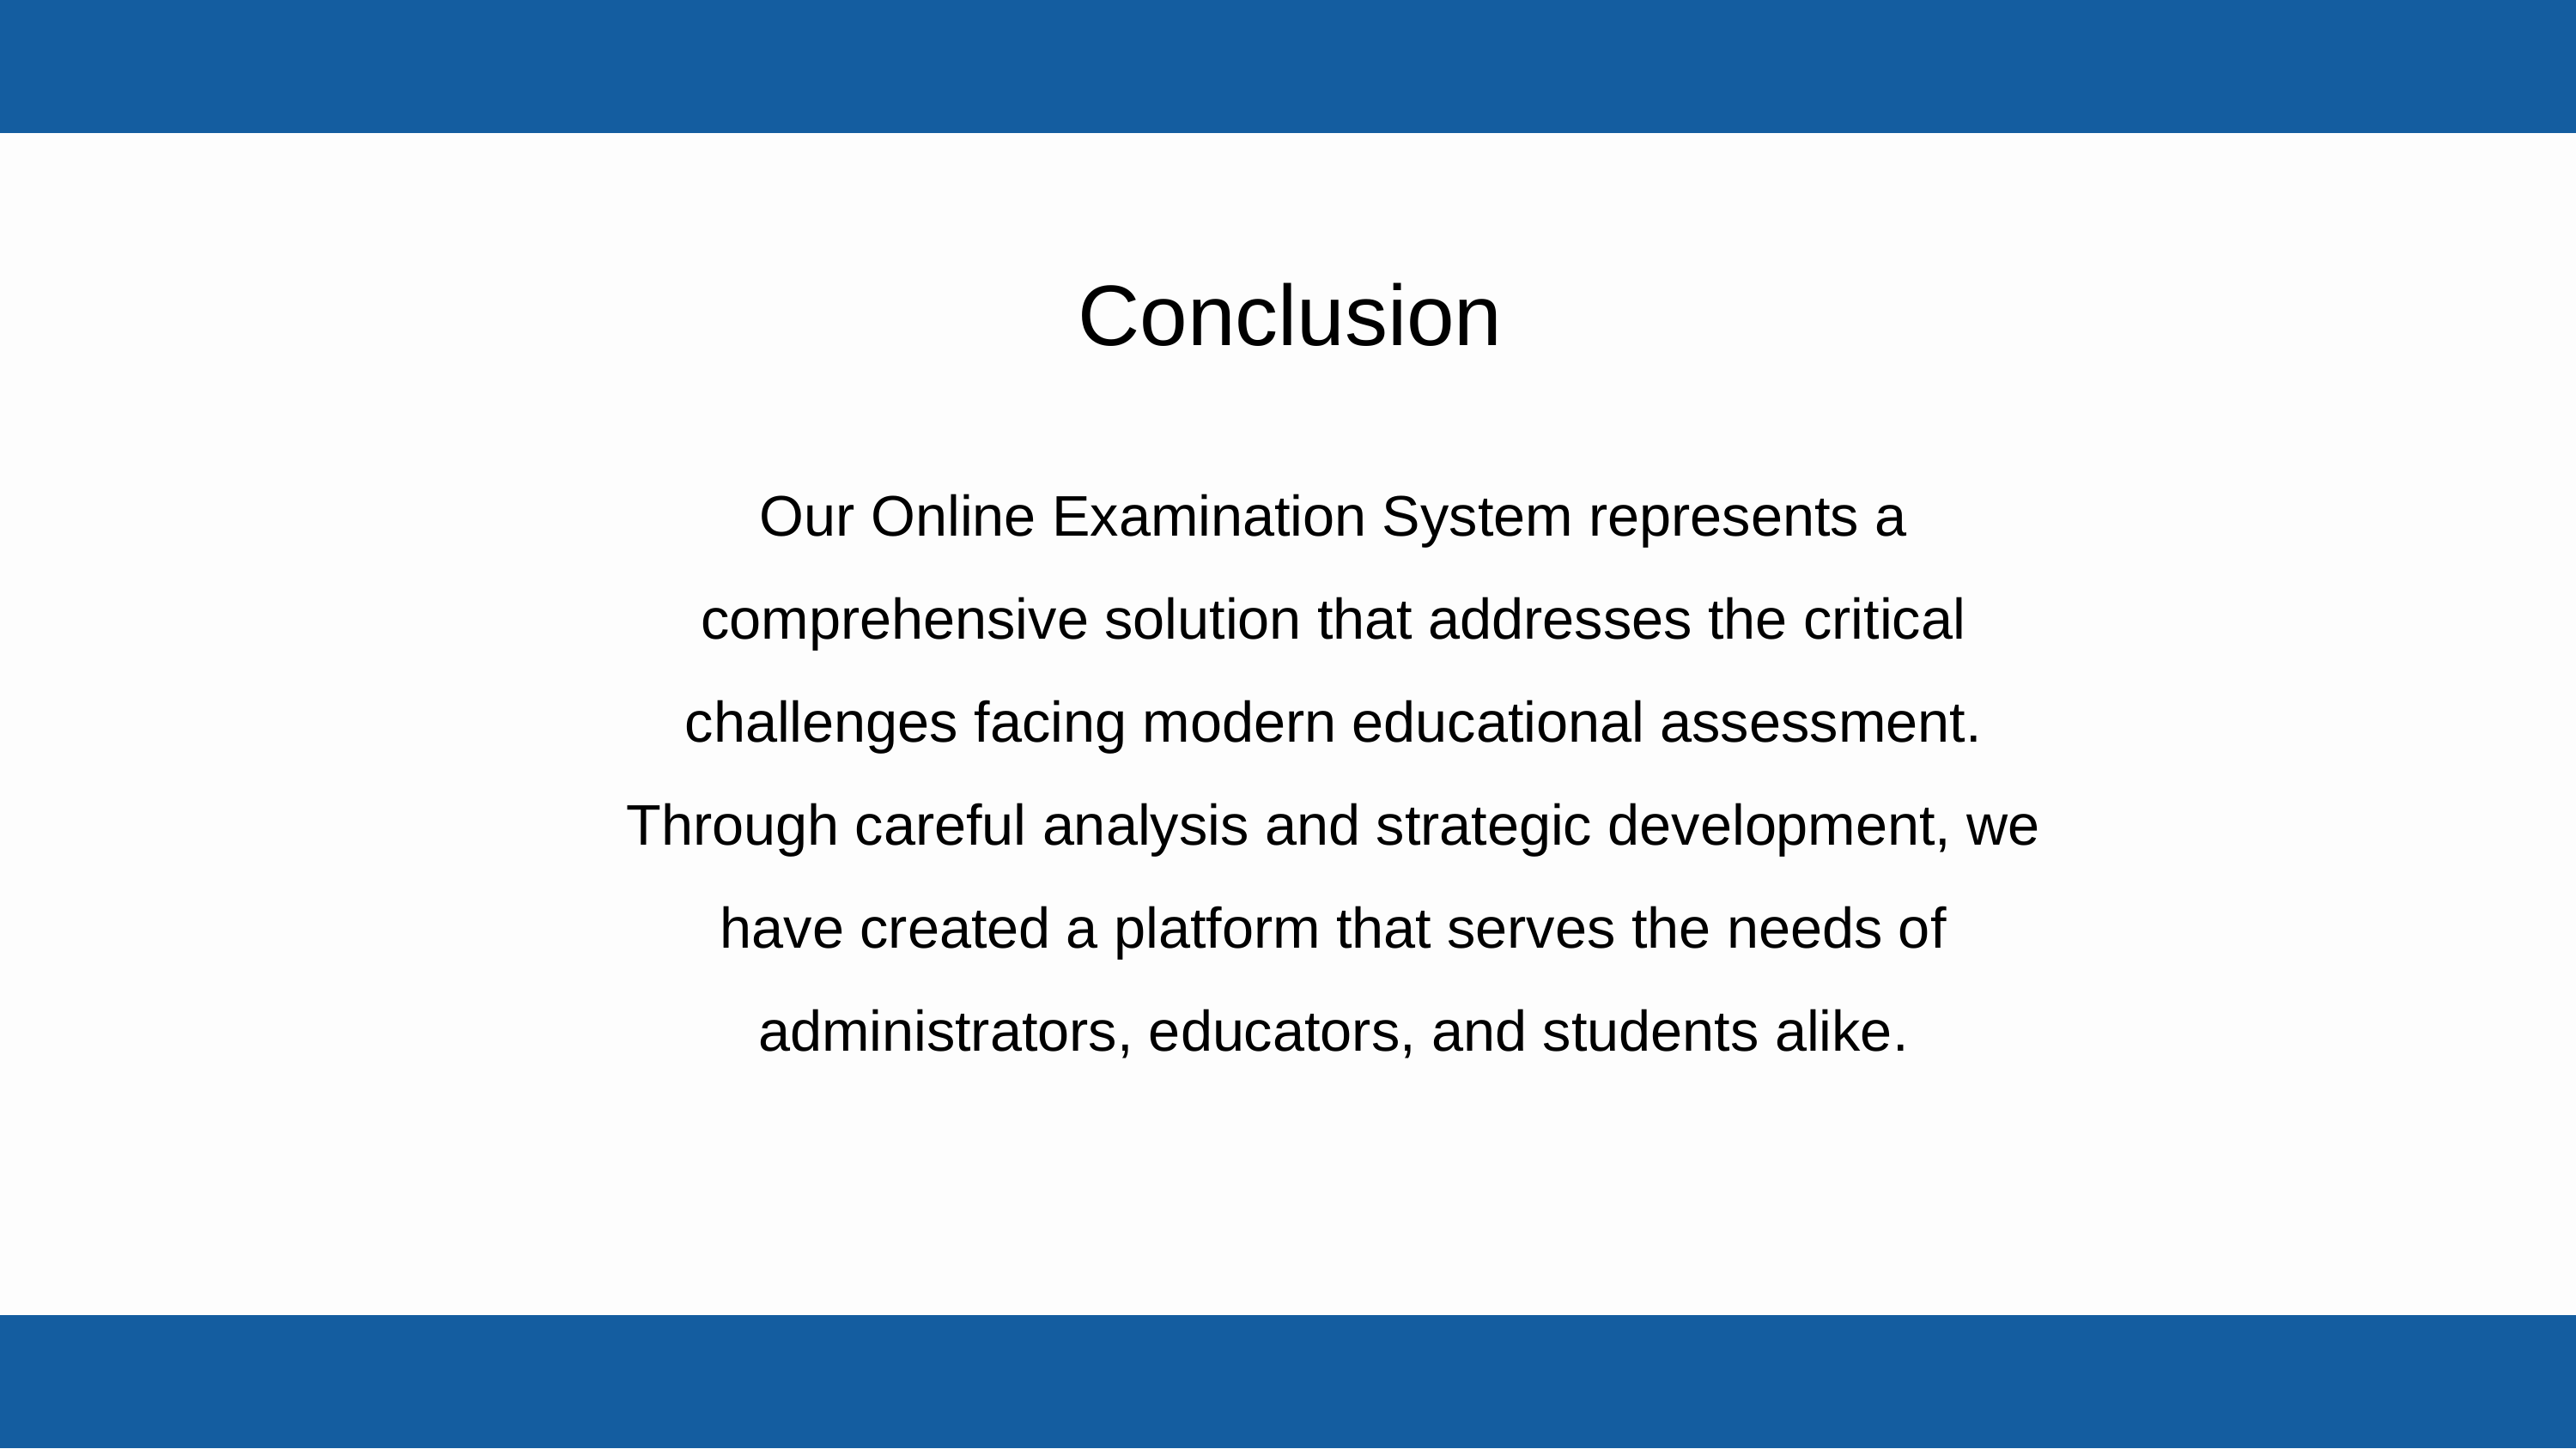

Conclusion
Our Online Examination System represents a comprehensive solution that addresses the critical challenges facing modern educational assessment. Through careful analysis and strategic development, we have created a platform that serves the needs of administrators, educators, and students alike.
Aaron Loeb
Alfredo Torres
Juliana Silva
Daniel Gallego
Olivia Wilson
CEO & Founder
Project manager
CEO & Founder
IT Expert
Marketing Head